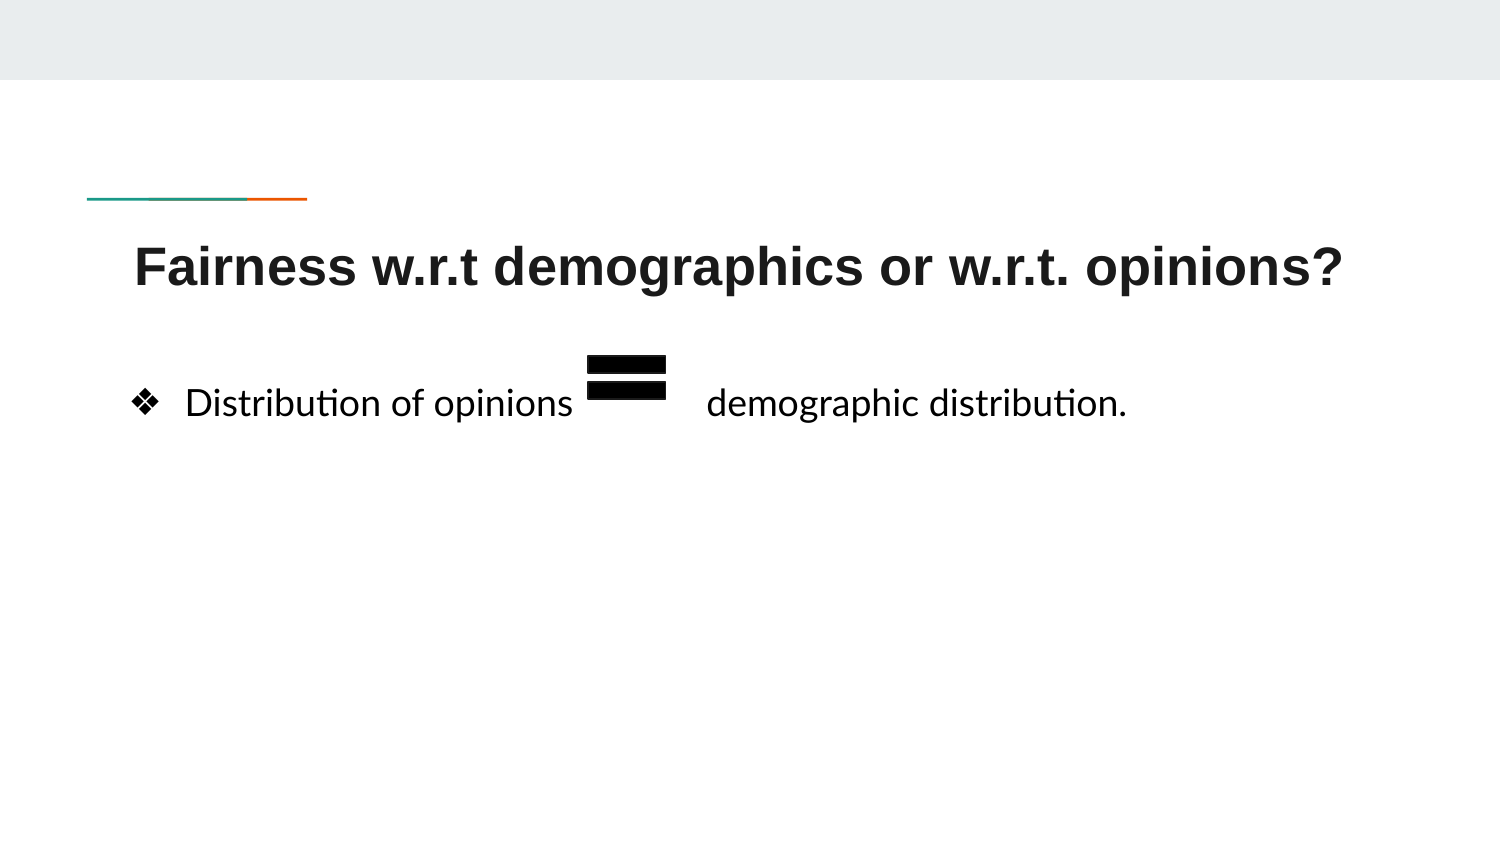

# Fairness w.r.t demographics or w.r.t. opinions?
Distribution of opinions              demographic distribution.